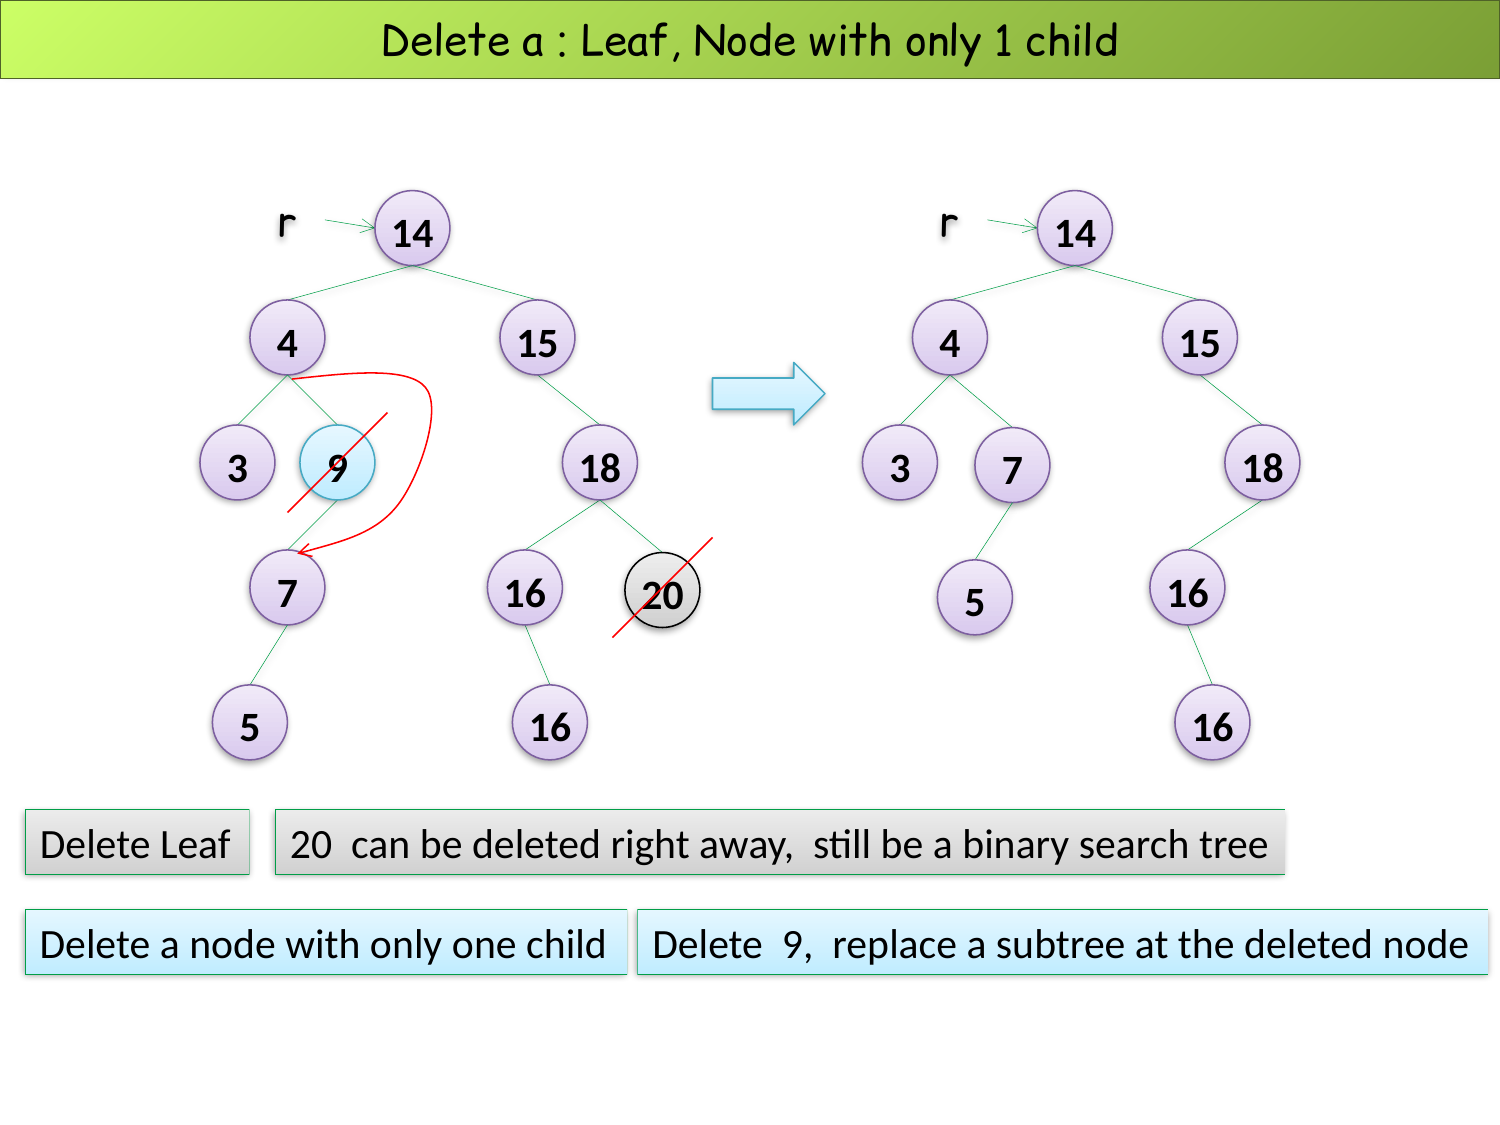

# Delete a : Leaf, Node with only 1 child
r
r
14
4
15

3
18
7
16
5
16
14
4
15

3
9
18
20
7
16
5
16
Delete Leaf
20  can be deleted right away,  still be a binary search tree
Delete a node with only one child
Delete  9,  replace a subtree at the deleted node